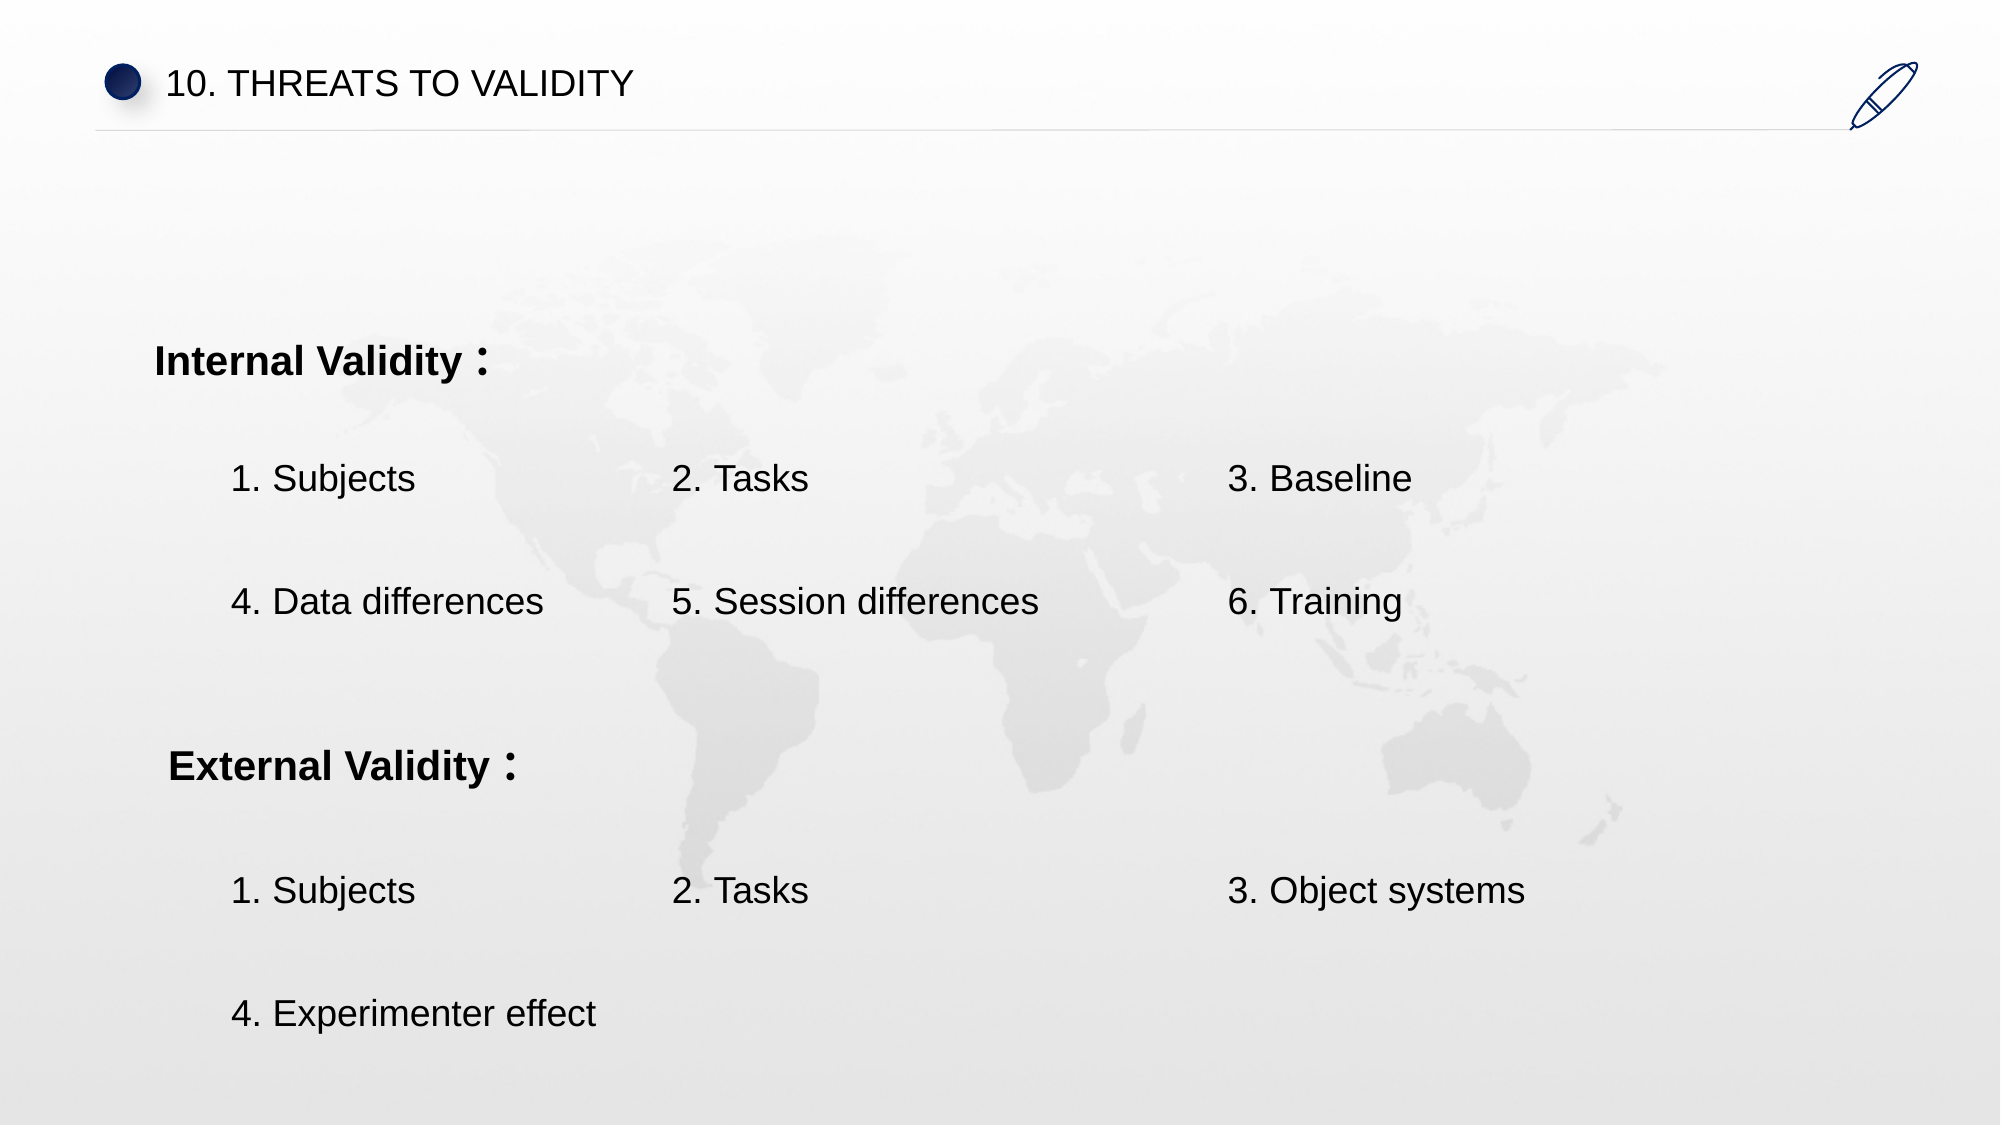

10. THREATS TO VALIDITY

Internal Validity：
1. Subjects
2. Tasks
3. Baseline
4. Data differences
5. Session differences
6. Training
External Validity：
1. Subjects
2. Tasks
3. Object systems
4. Experimenter effect